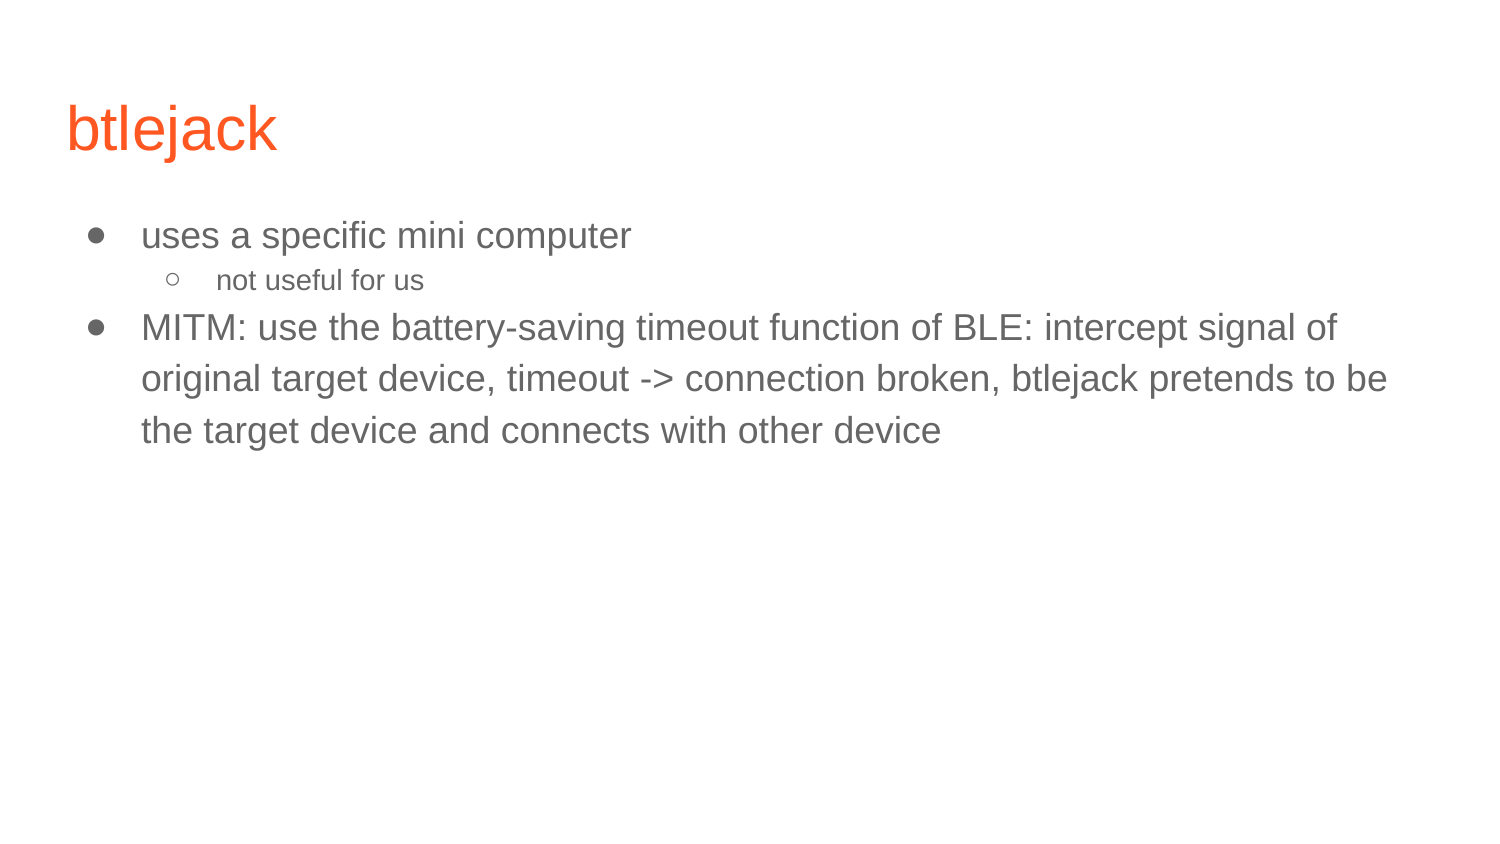

# btlejack
uses a specific mini computer
not useful for us
MITM: use the battery-saving timeout function of BLE: intercept signal of original target device, timeout -> connection broken, btlejack pretends to be the target device and connects with other device